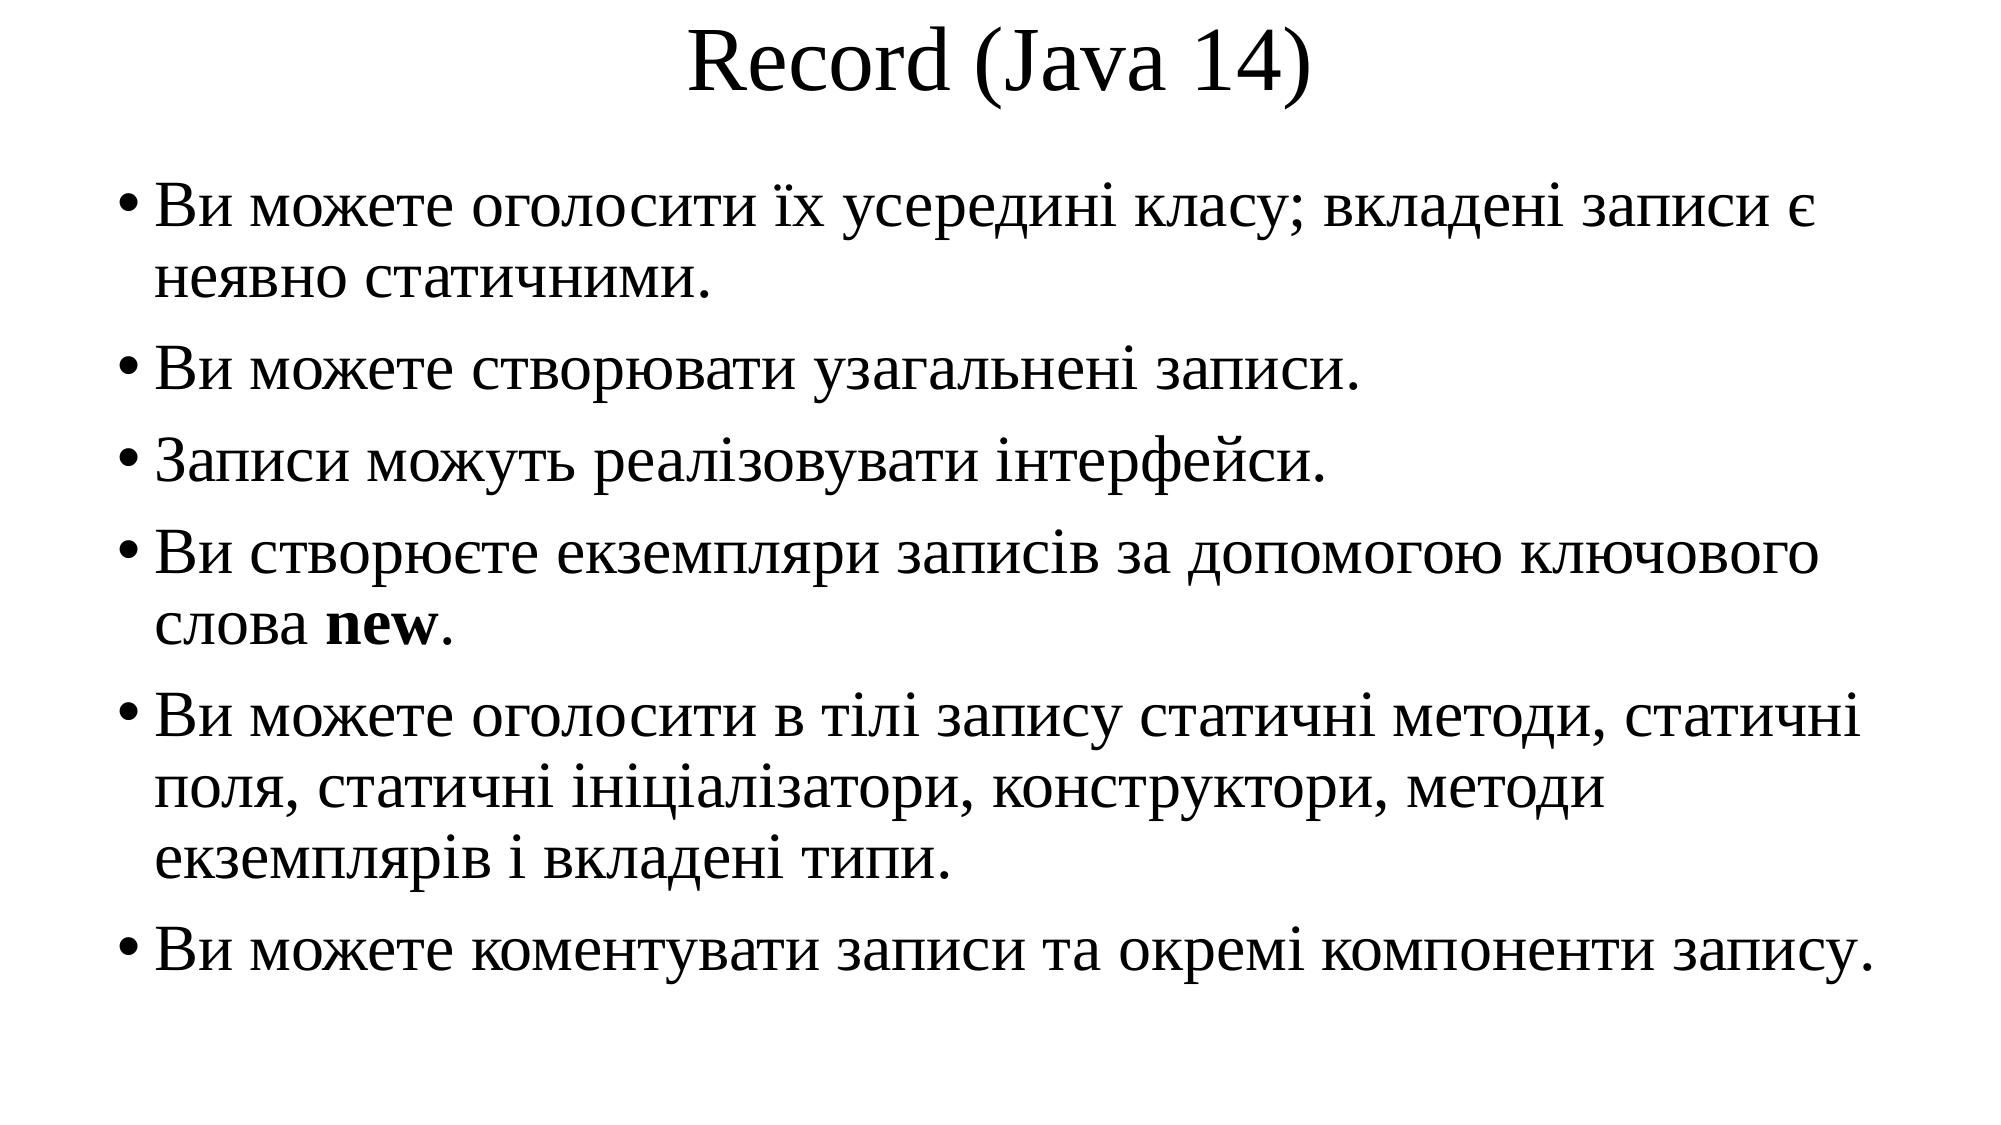

Record (Java 14)
Ви можете оголосити їх усередині класу; вкладені записи є неявно статичними.
Ви можете створювати узагальнені записи.
Записи можуть реалізовувати інтерфейси.
Ви створюєте екземпляри записів за допомогою ключового слова new.
Ви можете оголосити в тілі запису статичні методи, статичні поля, статичні ініціалізатори, конструктори, методи екземплярів і вкладені типи.
Ви можете коментувати записи та окремі компоненти запису.